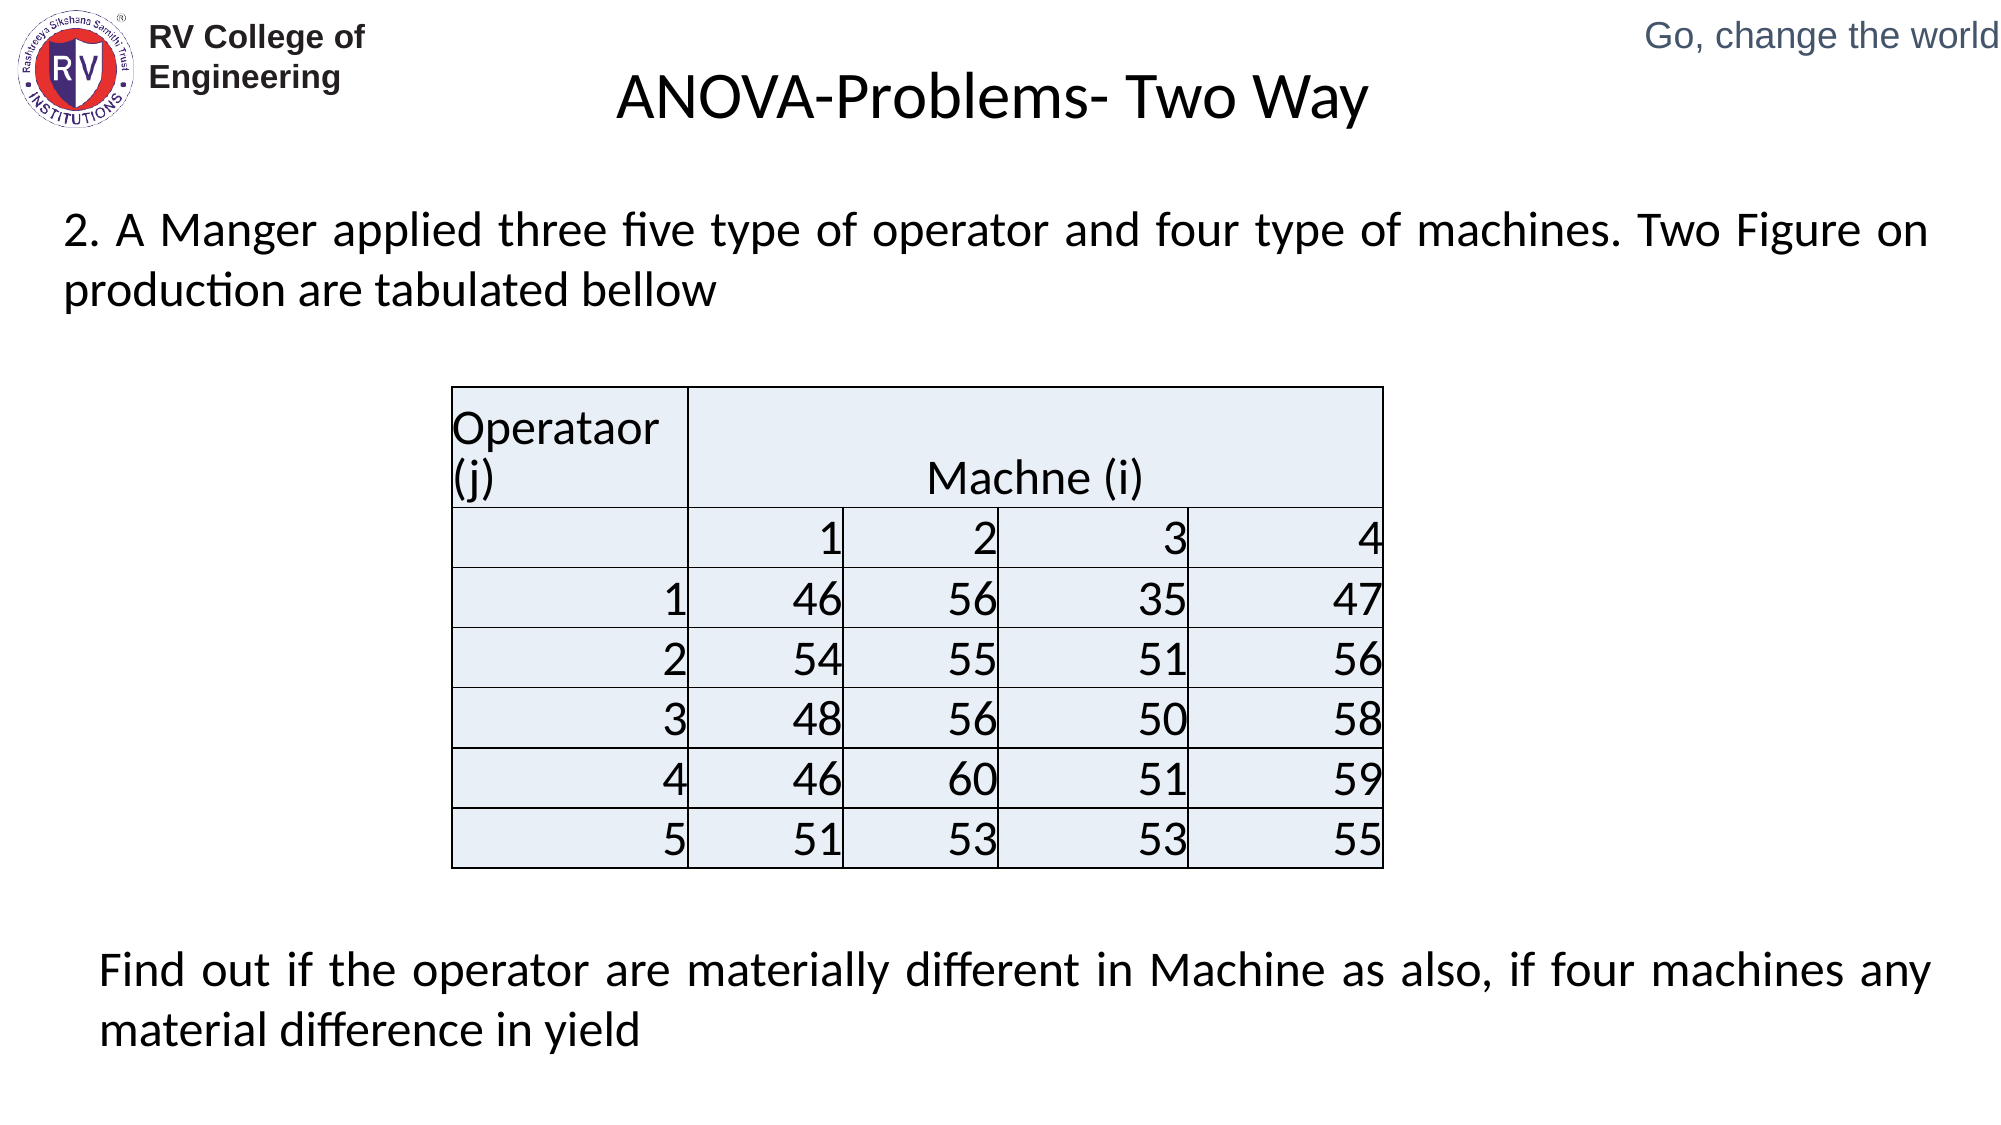

ANOVA-Problems- Two Way
2. A Manger applied three five type of operator and four type of machines. Two Figure on production are tabulated bellow
| Operataor (j) | Machne (i) |  |  |  |
| --- | --- | --- | --- | --- |
|  | 1 | 2 | 3 | 4 |
| 1 | 46 | 56 | 35 | 47 |
| 2 | 54 | 55 | 51 | 56 |
| 3 | 48 | 56 | 50 | 58 |
| 4 | 46 | 60 | 51 | 59 |
| 5 | 51 | 53 | 53 | 55 |
Find out if the operator are materially different in Machine as also, if four machines any material difference in yield